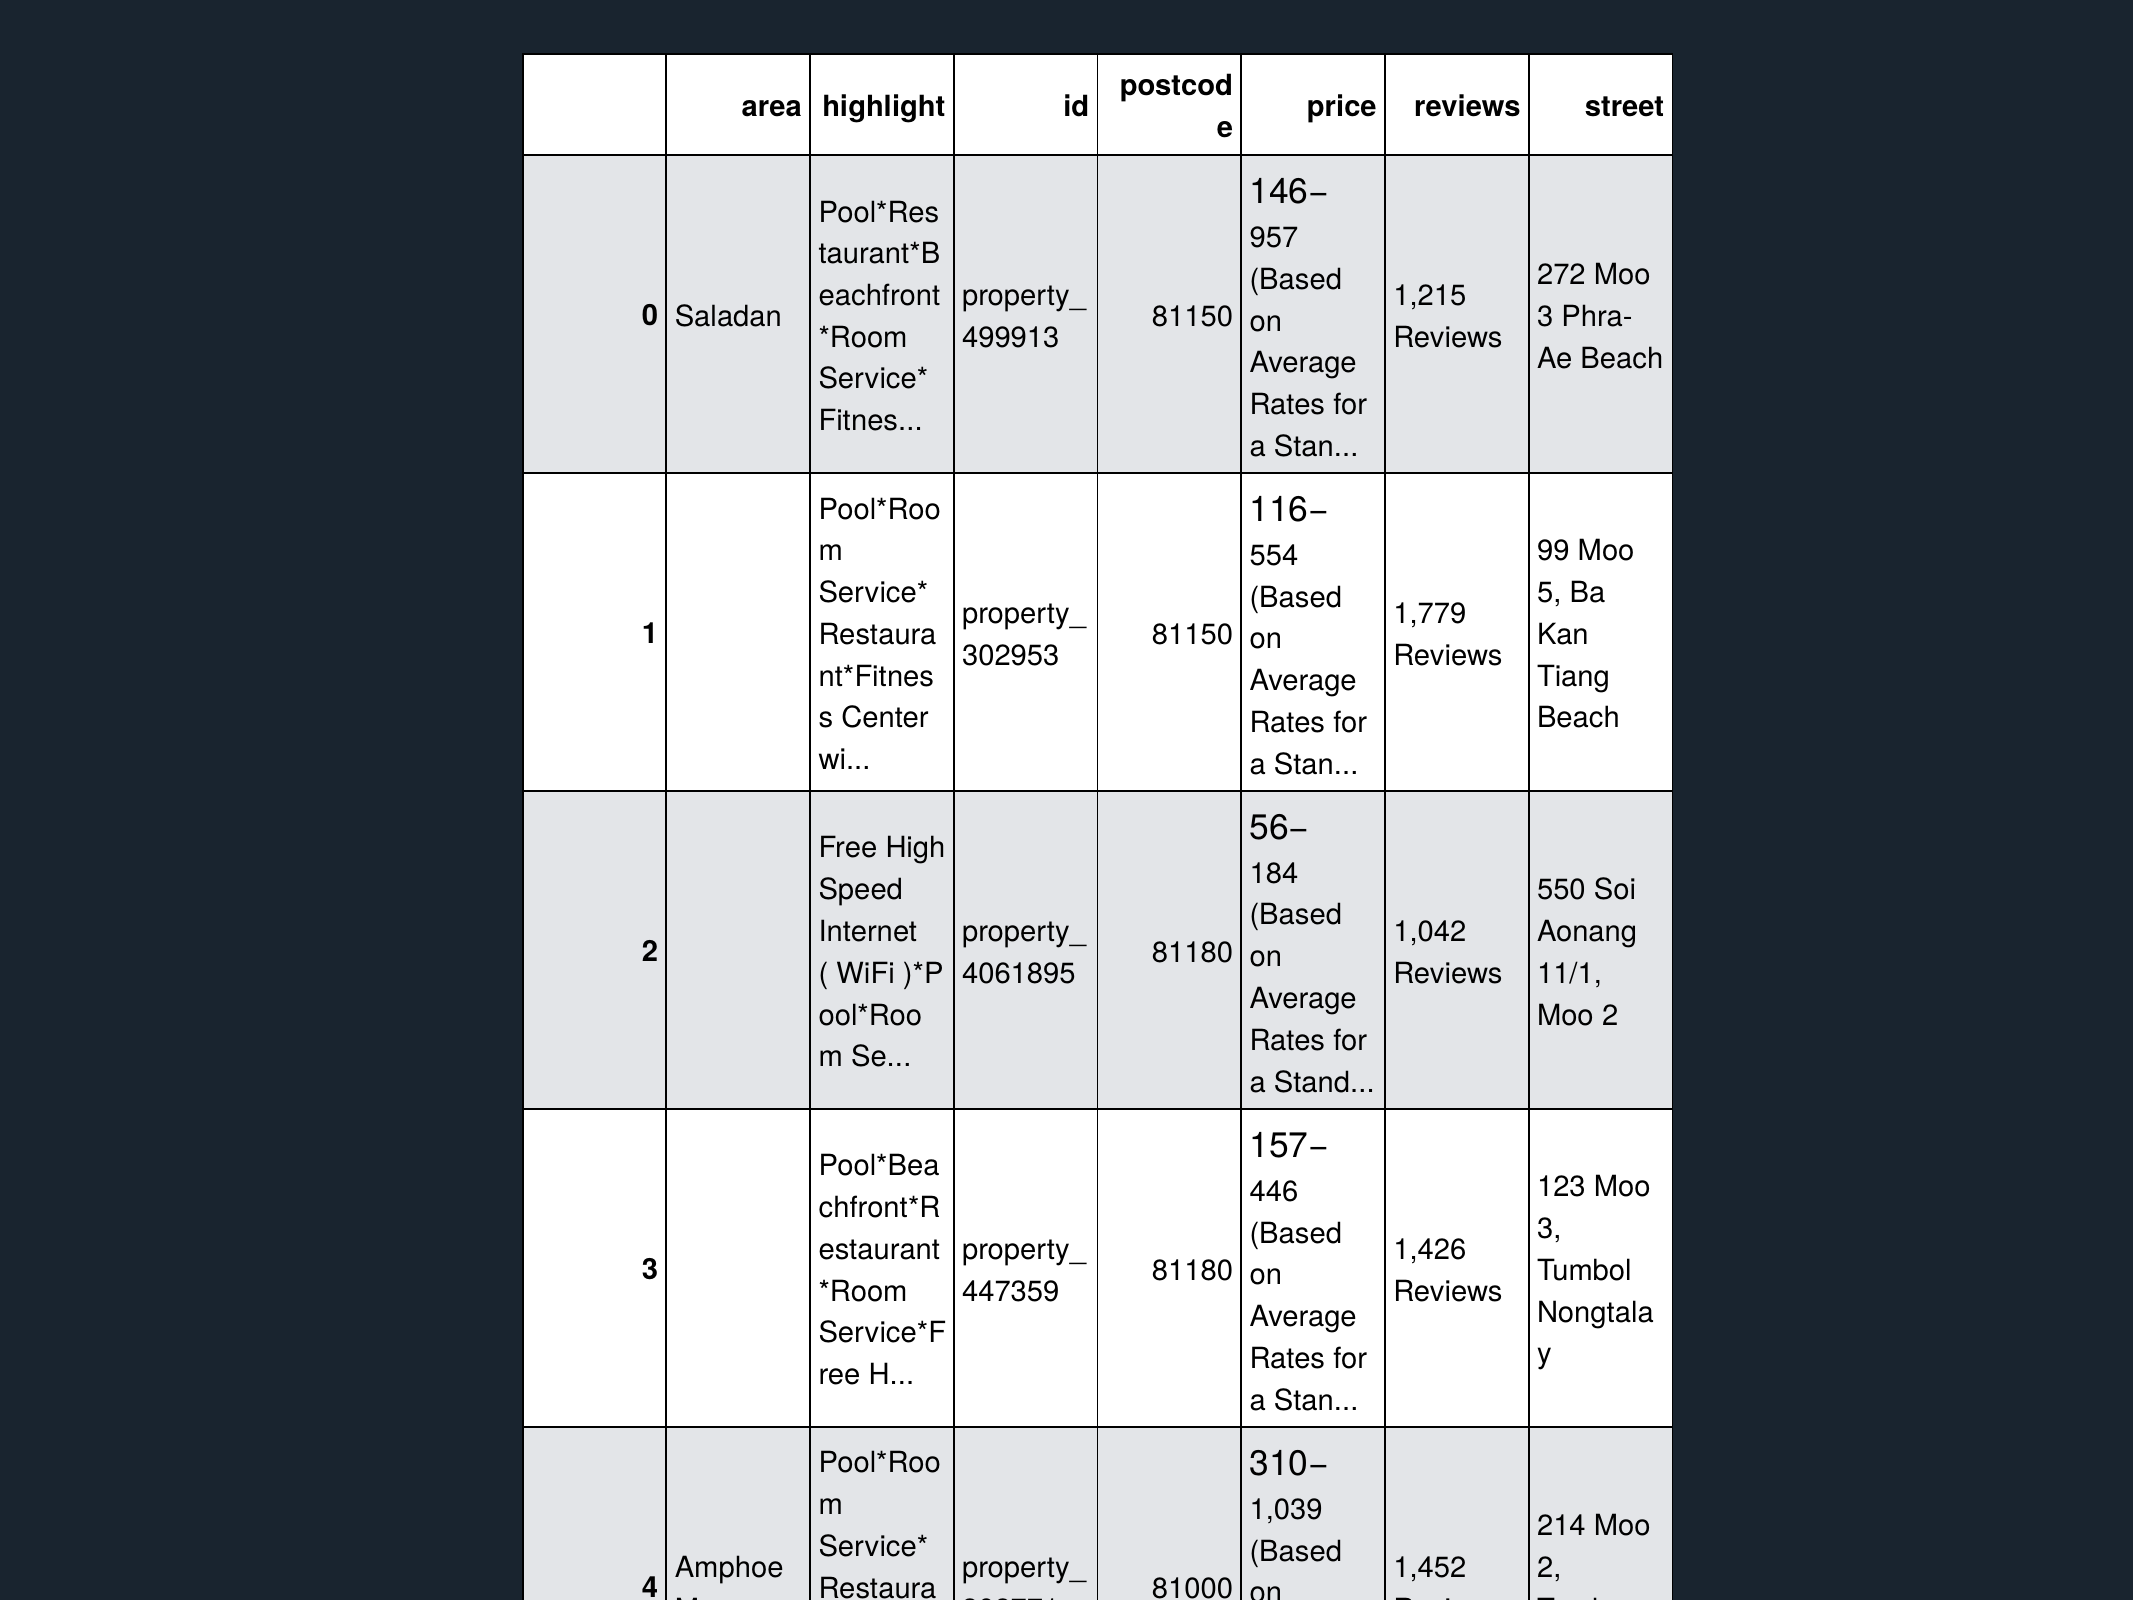

|  | area | highlight | id | postcode | price | reviews | street |
| --- | --- | --- | --- | --- | --- | --- | --- |
| 0 | Saladan | Pool\*Restaurant\*Beachfront\*Room Service\*Fitnes... | property\_499913 | 81150 | 146− 957 (Based on Average Rates for a Stan... | 1,215 Reviews | 272 Moo 3 Phra-Ae Beach |
| 1 |  | Pool\*Room Service\*Restaurant\*Fitness Center wi... | property\_302953 | 81150 | 116− 554 (Based on Average Rates for a Stan... | 1,779 Reviews | 99 Moo 5, Ba Kan Tiang Beach |
| 2 |  | Free High Speed Internet ( WiFi )\*Pool\*Room Se... | property\_4061895 | 81180 | 56− 184 (Based on Average Rates for a Stand... | 1,042 Reviews | 550 Soi Aonang 11/1, Moo 2 |
| 3 |  | Pool\*Beachfront\*Restaurant\*Room Service\*Free H... | property\_447359 | 81180 | 157− 446 (Based on Average Rates for a Stan... | 1,426 Reviews | 123 Moo 3, Tumbol Nongtalay |
| 4 | Amphoe Muang | Pool\*Room Service\*Restaurant\*Fitness Center wi... | property\_302771 | 81000 | 310− 1,039 (Based on Average Rates for a St... | 1,452 Reviews | 214 Moo 2, Tambon Ao-Nang |